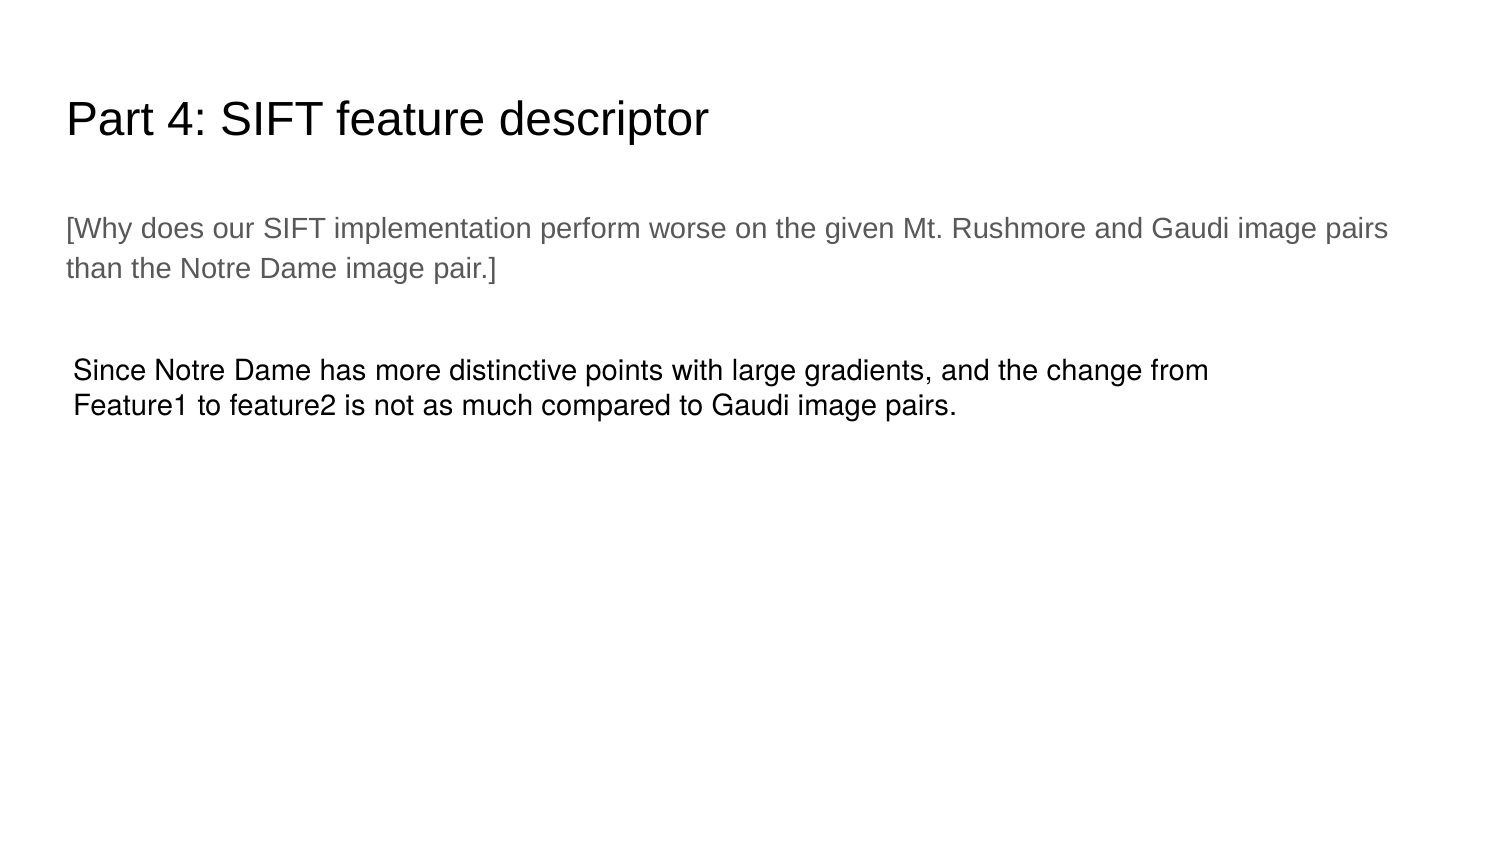

# Part 4: SIFT feature descriptor
[Why does our SIFT implementation perform worse on the given Mt. Rushmore and Gaudi image pairs than the Notre Dame image pair.]
Since Notre Dame has more distinctive points with large gradients, and the change from
Feature1 to feature2 is not as much compared to Gaudi image pairs.